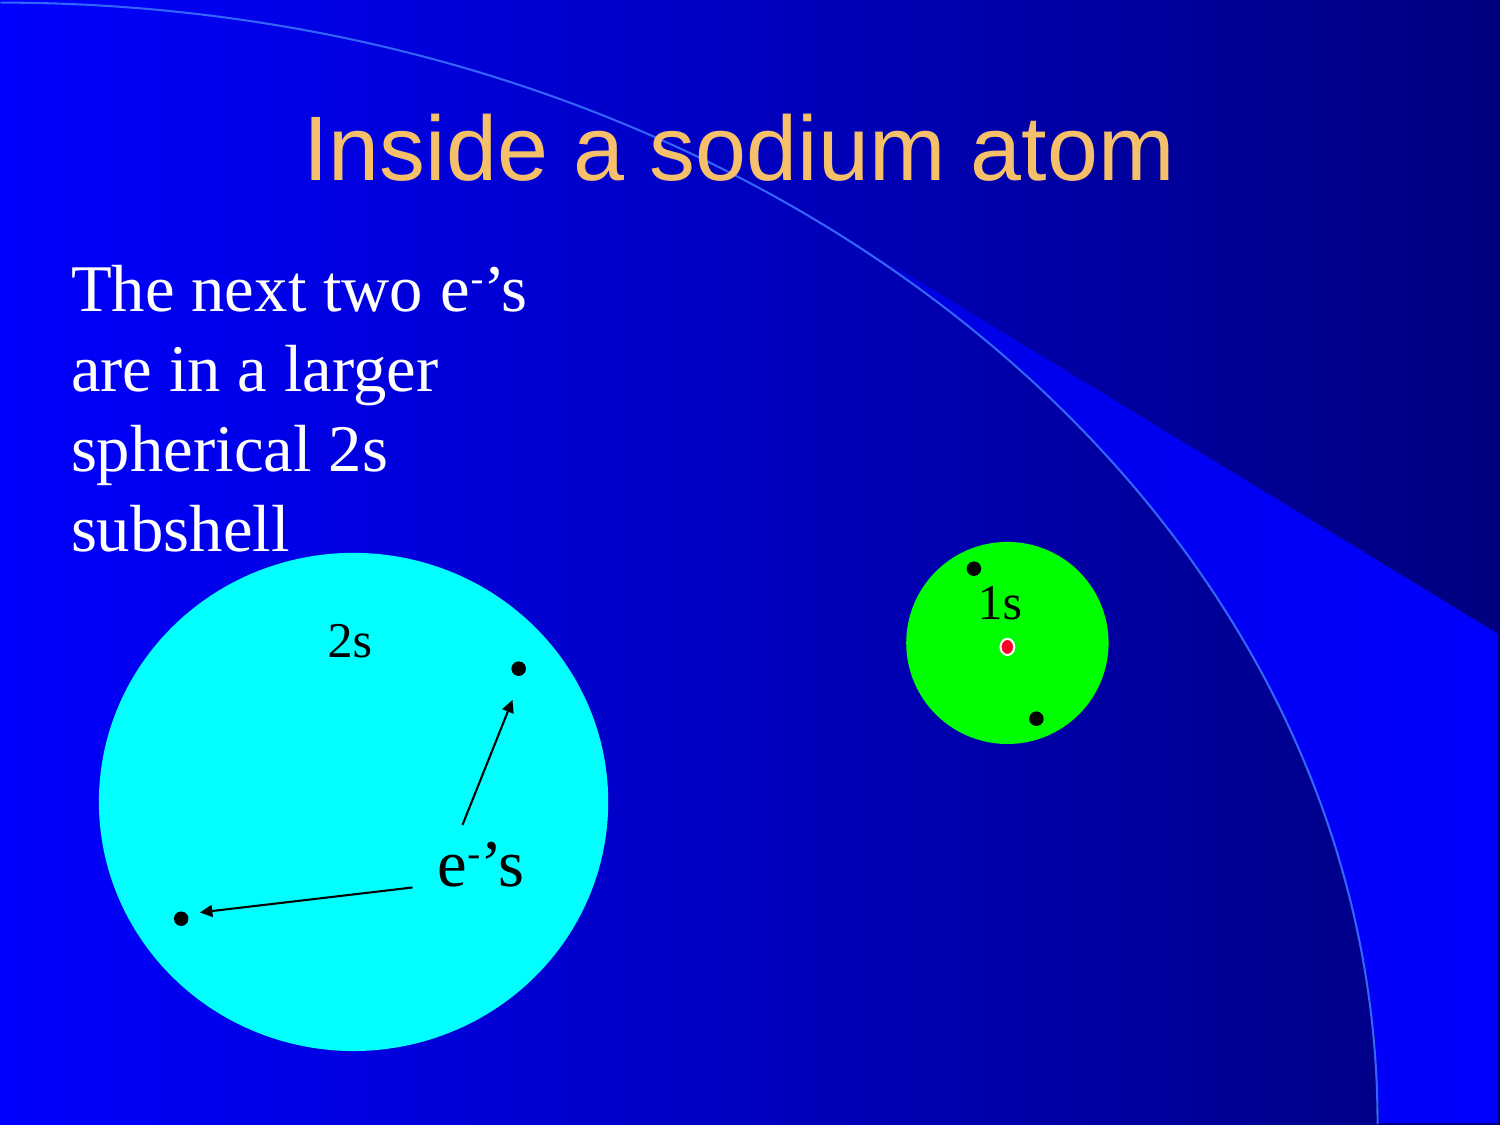

Inside a sodium atom
The next two e-’s are in a larger spherical 2s subshell

1s

2s

e-’s